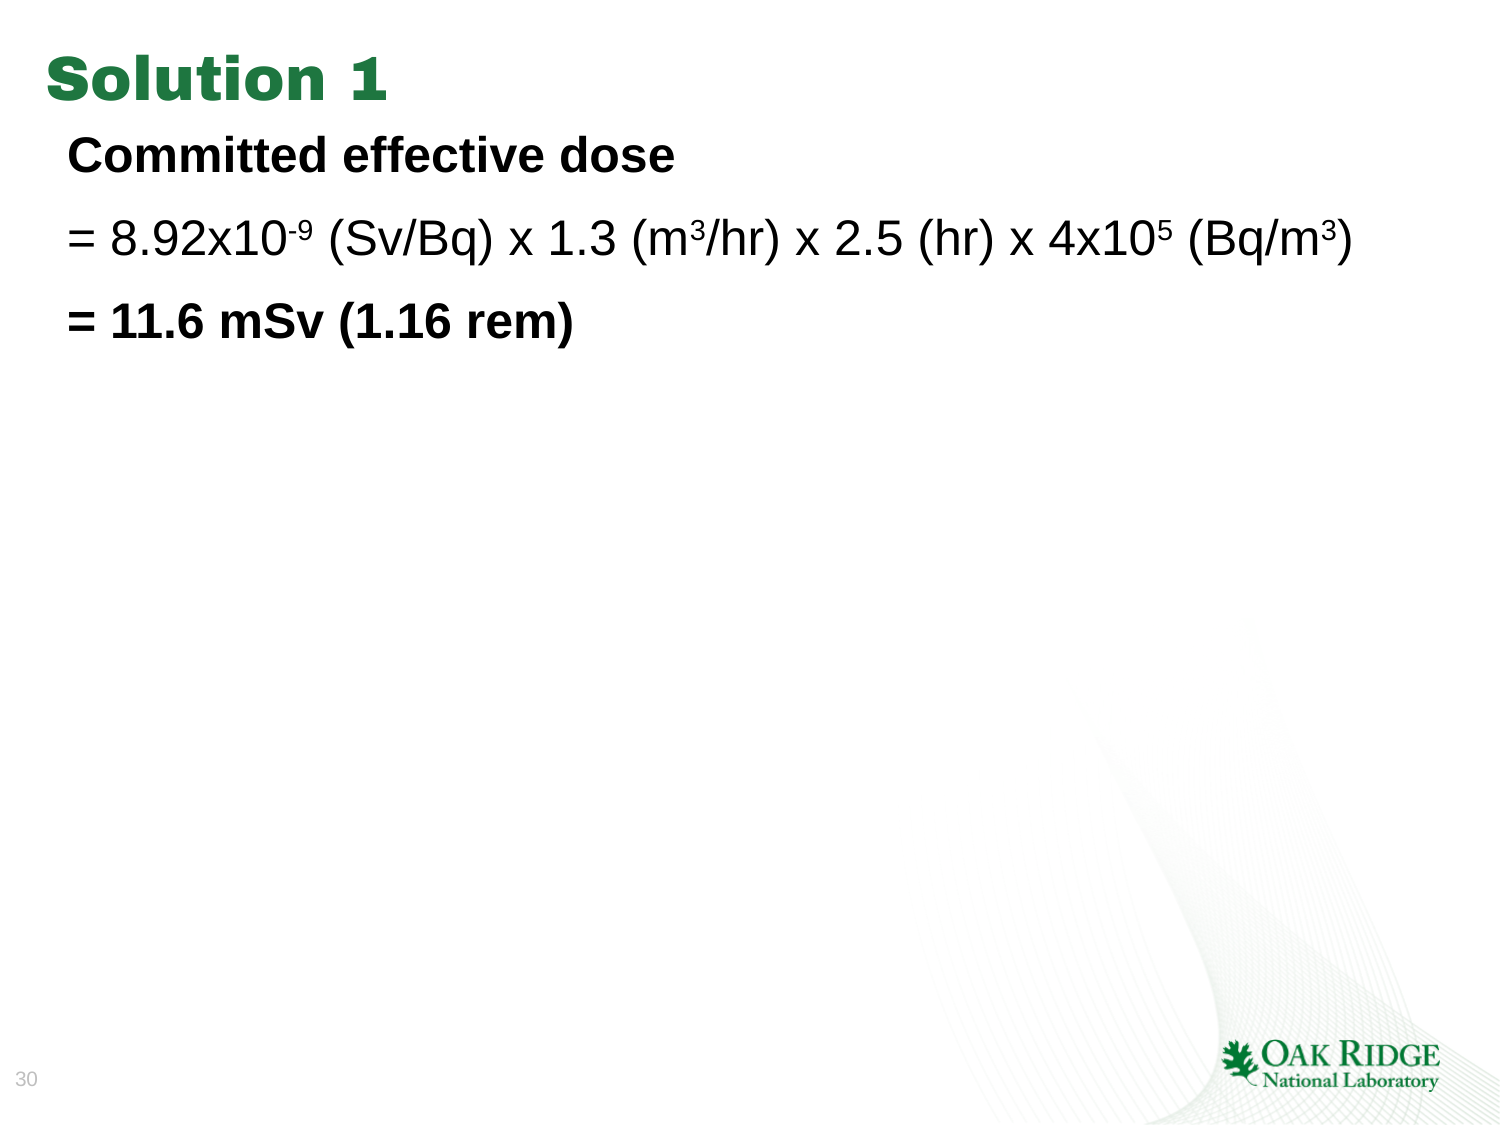

# Solution 1
Committed effective dose
= 8.92x10‐9 (Sv/Bq) x 1.3 (m3/hr) x 2.5 (hr) x 4x105 (Bq/m3)
= 11.6 mSv (1.16 rem)